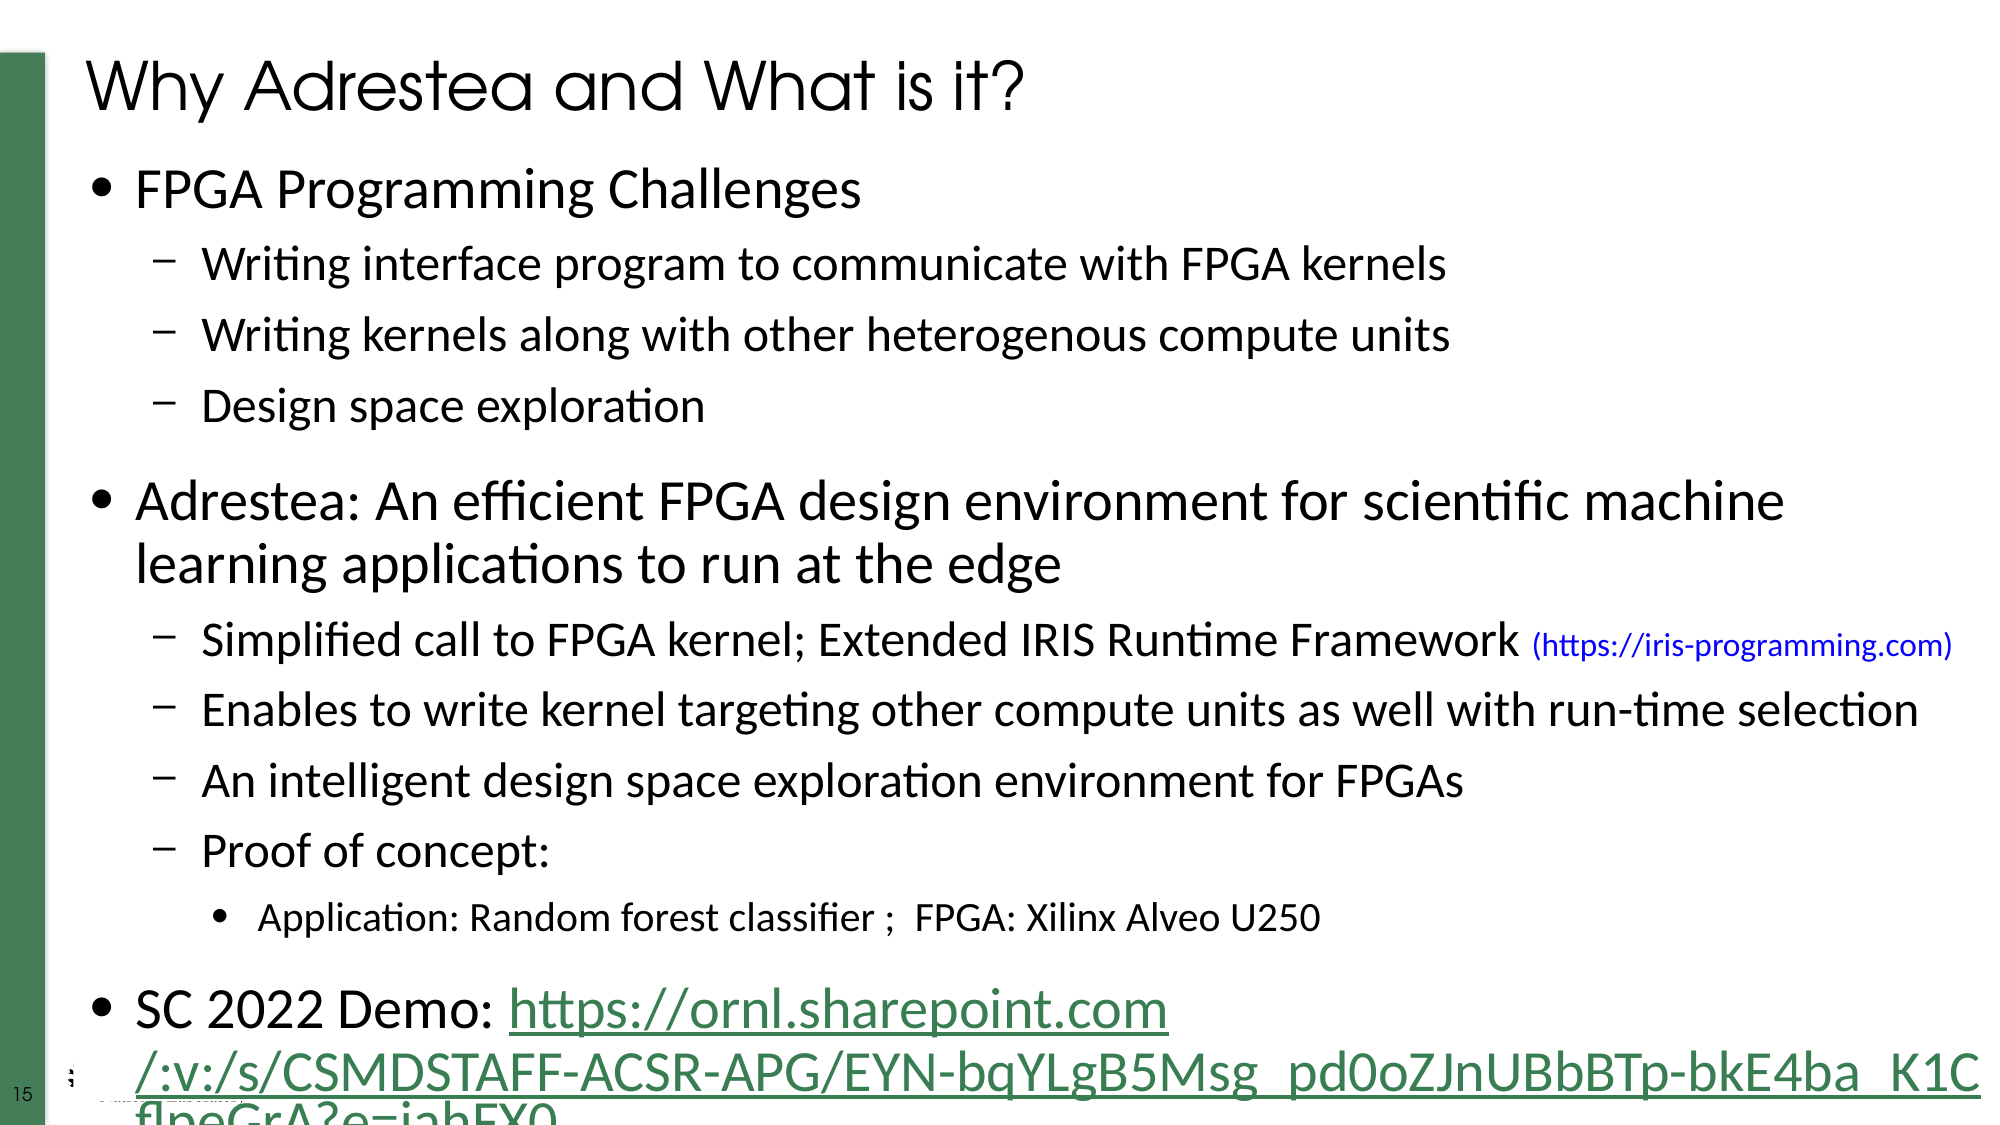

# Why Adrestea and What is it?
FPGA Programming Challenges
Writing interface program to communicate with FPGA kernels
Writing kernels along with other heterogenous compute units
Design space exploration
Adrestea: An efficient FPGA design environment for scientific machine learning applications to run at the edge
Simplified call to FPGA kernel; Extended IRIS Runtime Framework (https://iris-programming.com)
Enables to write kernel targeting other compute units as well with run-time selection
An intelligent design space exploration environment for FPGAs
Proof of concept:
Application: Random forest classifier ;  FPGA: Xilinx Alveo U250
SC 2022 Demo: https://ornl.sharepoint.com/:v:/s/CSMDSTAFF-ACSR-APG/EYN-bqYLgB5Msg_pd0oZJnUBbBTp-bkE4ba_K1CflpeGrA?e=jahFX0